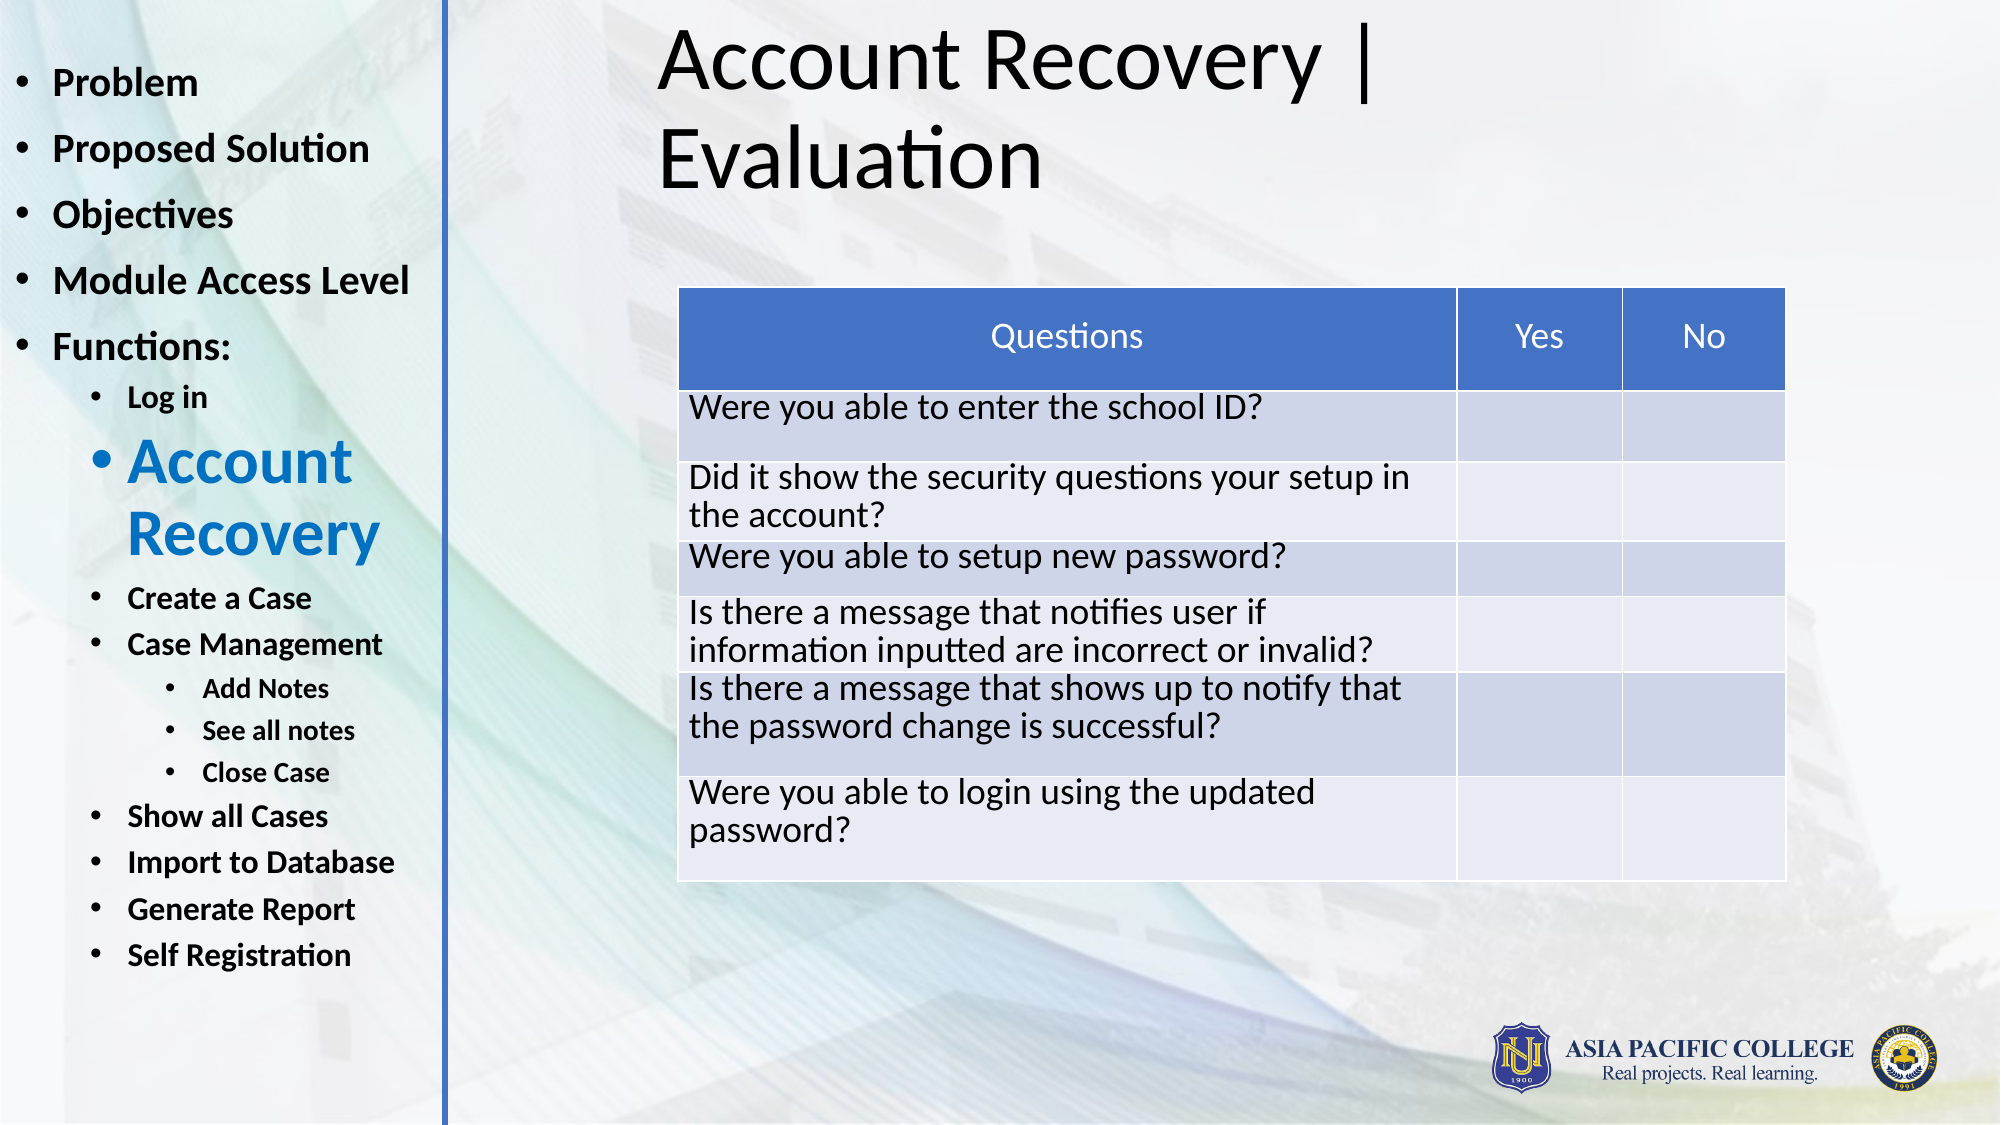

# Account Recovery | Evaluation
Problem
Proposed Solution
Objectives
Module Access Level
Functions:
Log in
Account Recovery
Create a Case
Case Management
Add Notes
See all notes
Close Case
Show all Cases
Import to Database
Generate Report
Self Registration

| Questions | Yes | No |
| --- | --- | --- |
| Were you able to enter the school ID? |  |  |
| Did it show the security questions your setup in the account? |  |  |
| Were you able to setup new password? |  |  |
| Is there a message that notifies user if information inputted are incorrect or invalid? |  |  |
| Is there a message that shows up to notify that the password change is successful? |  |  |
| Were you able to login using the updated password? |  |  |